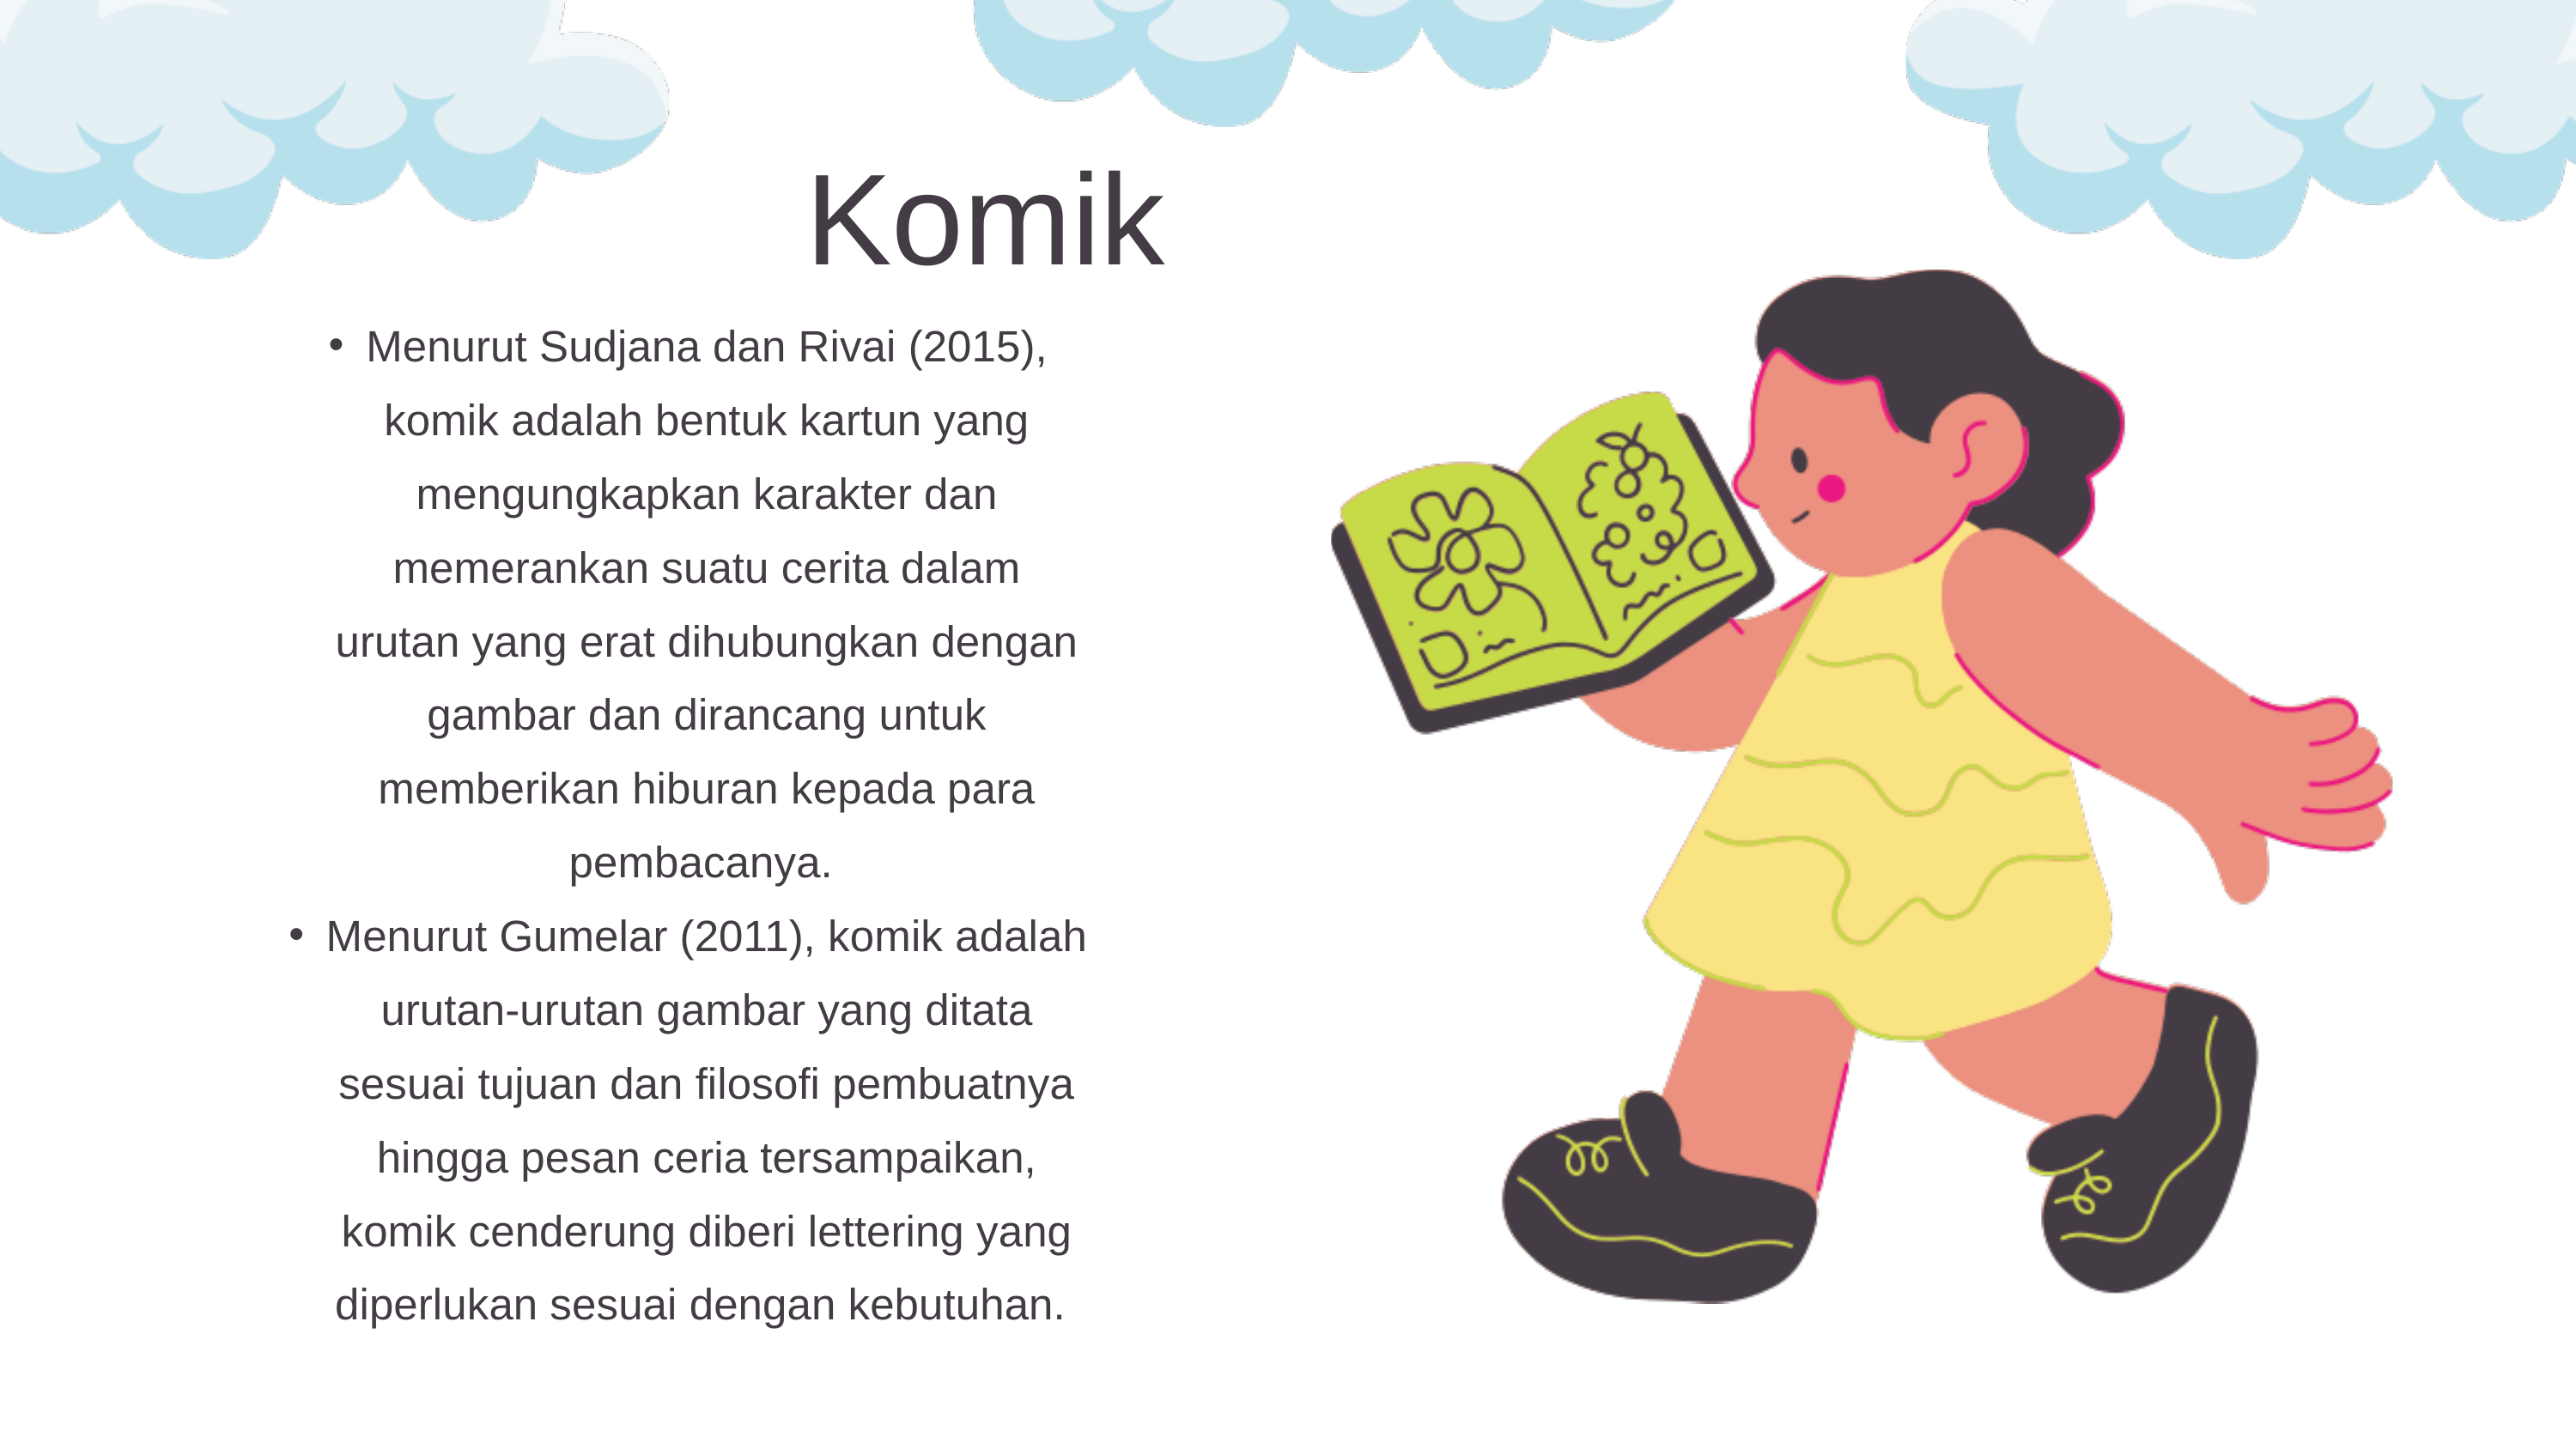

Komik

Menurut Sudjana dan Rivai (2015), komik adalah bentuk kartun yang mengungkapkan karakter dan memerankan suatu cerita dalam urutan yang erat dihubungkan dengan gambar dan dirancang untuk memberikan hiburan kepada para pembacanya.
Menurut Gumelar (2011), komik adalah urutan-urutan gambar yang ditata sesuai tujuan dan filosofi pembuatnya hingga pesan ceria tersampaikan, komik cenderung diberi lettering yang diperlukan sesuai dengan kebutuhan.